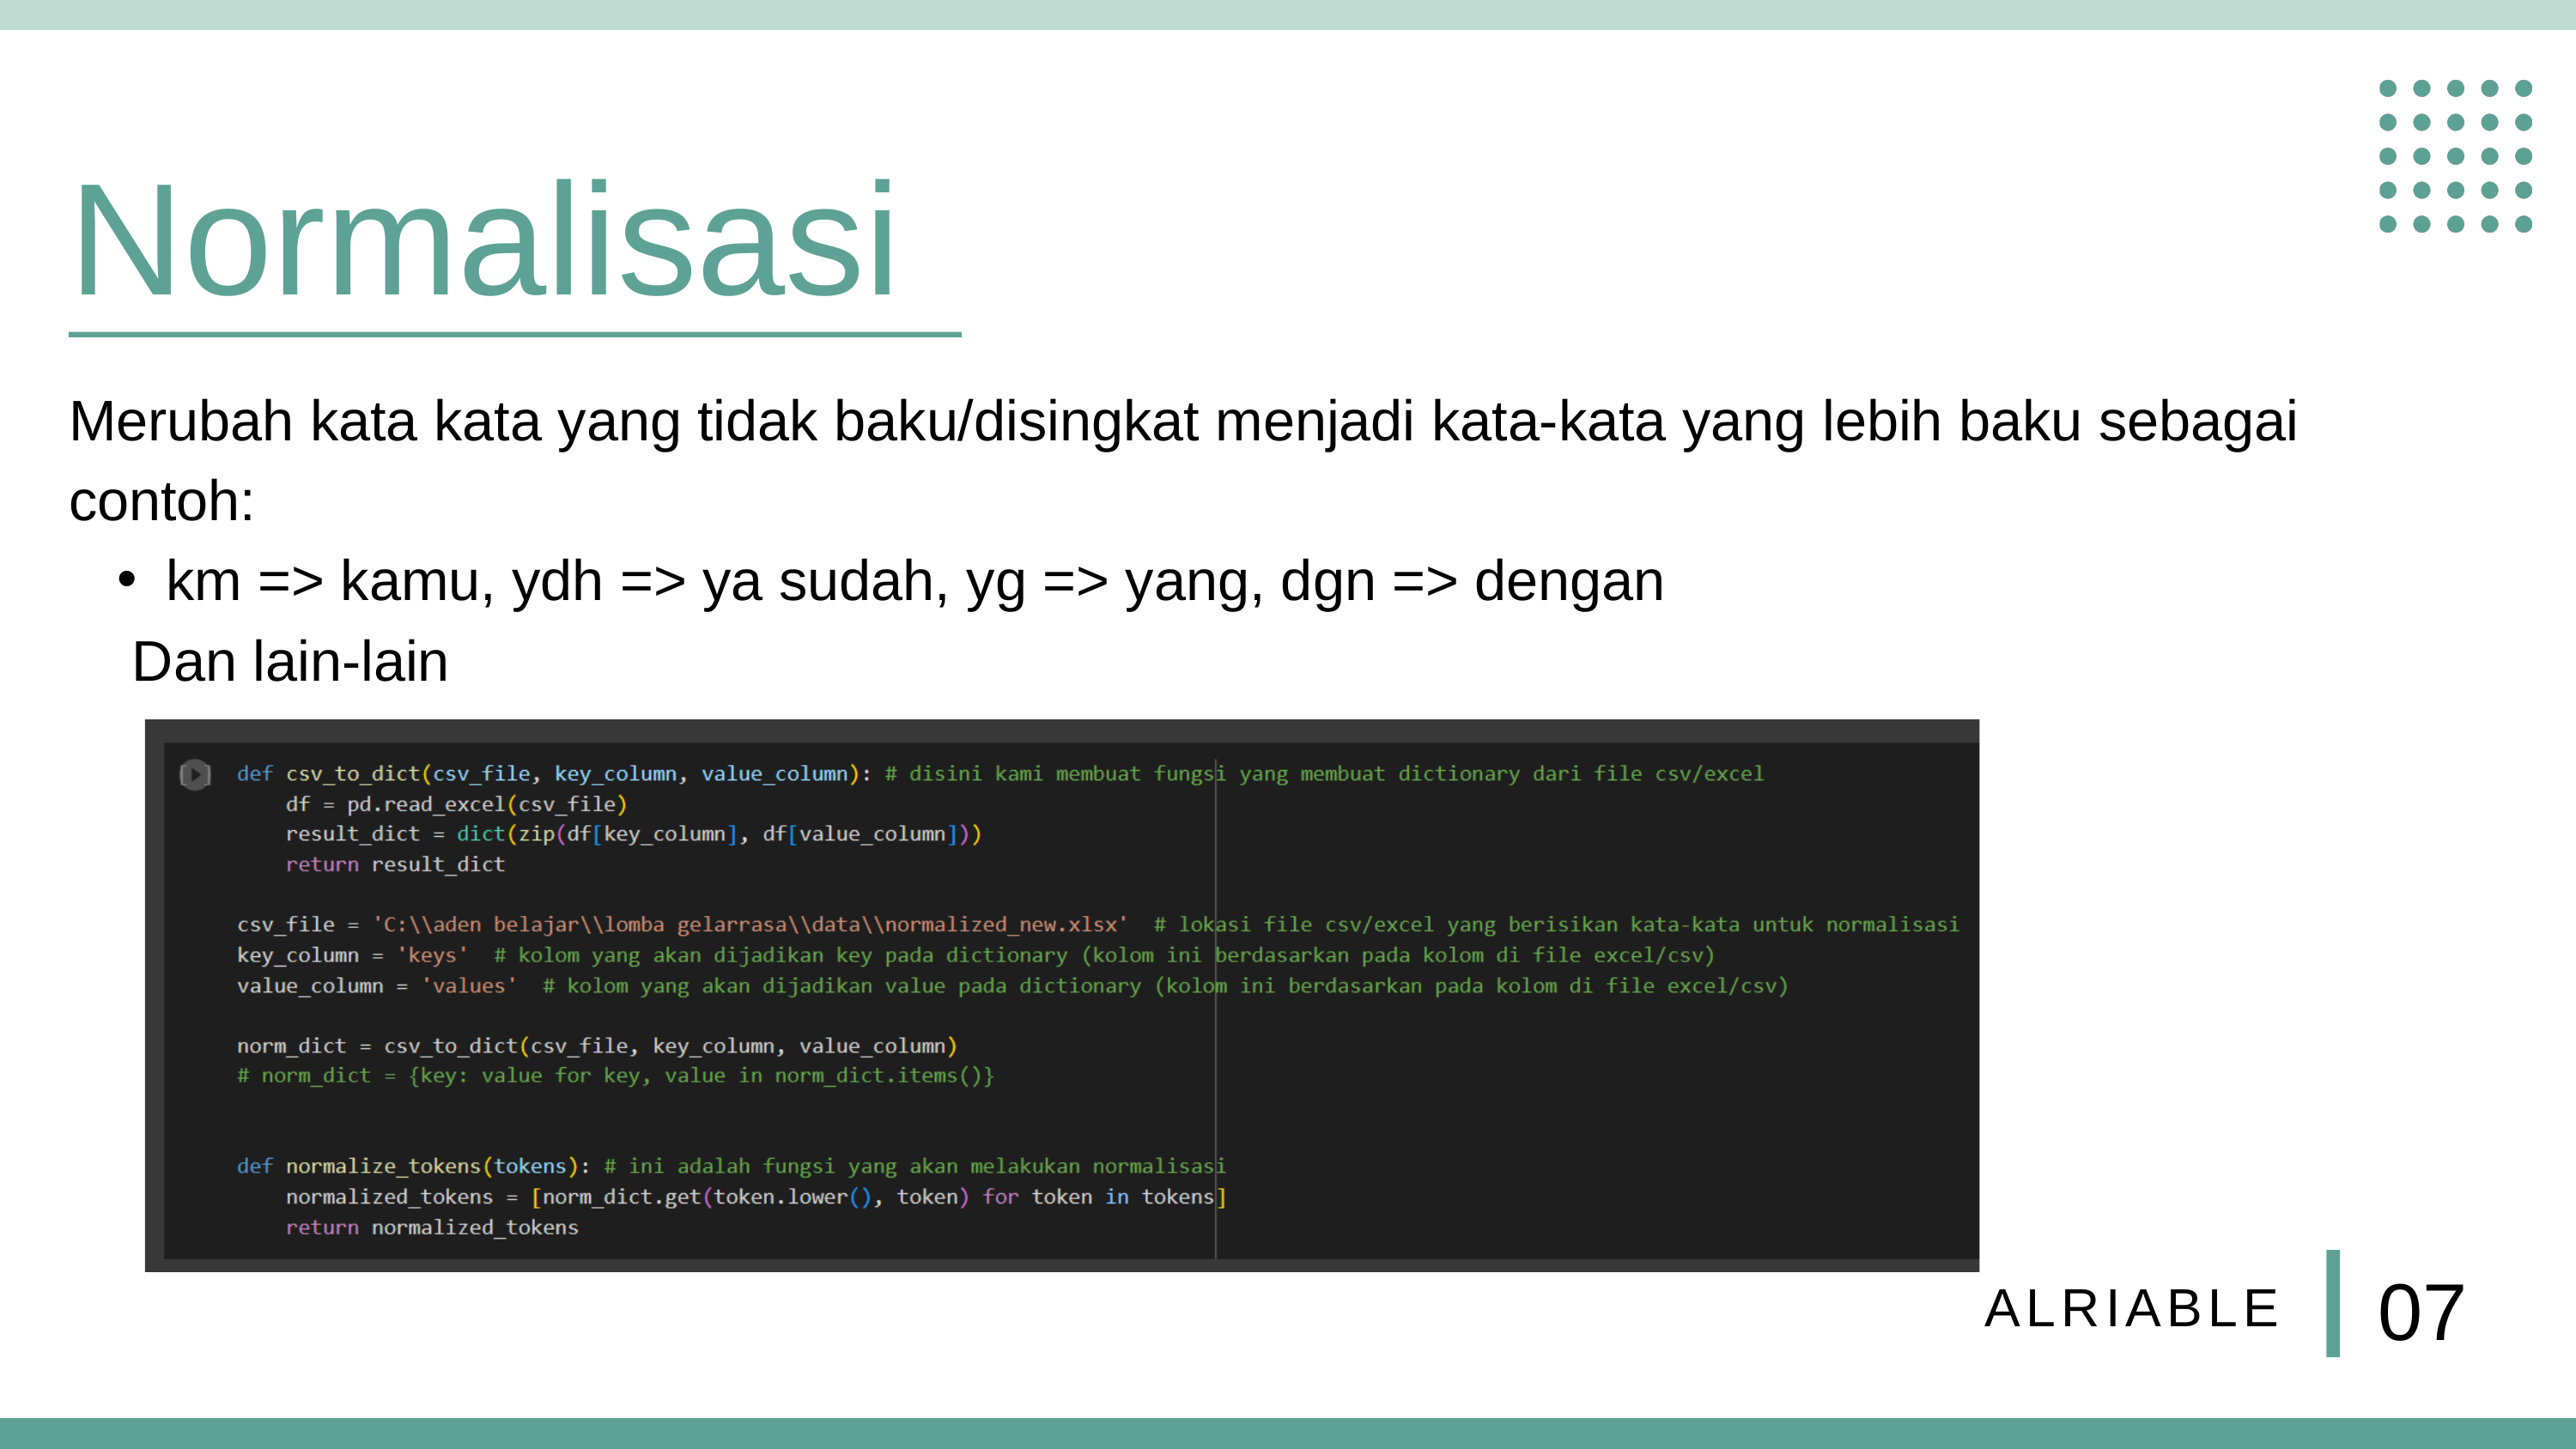

Normalisasi

Merubah kata kata yang tidak baku/disingkat menjadi kata-kata yang lebih baku sebagai contoh:
km => kamu, ydh => ya sudah, yg => yang, dgn => dengan
    Dan lain-lain

07

ALRIABLE